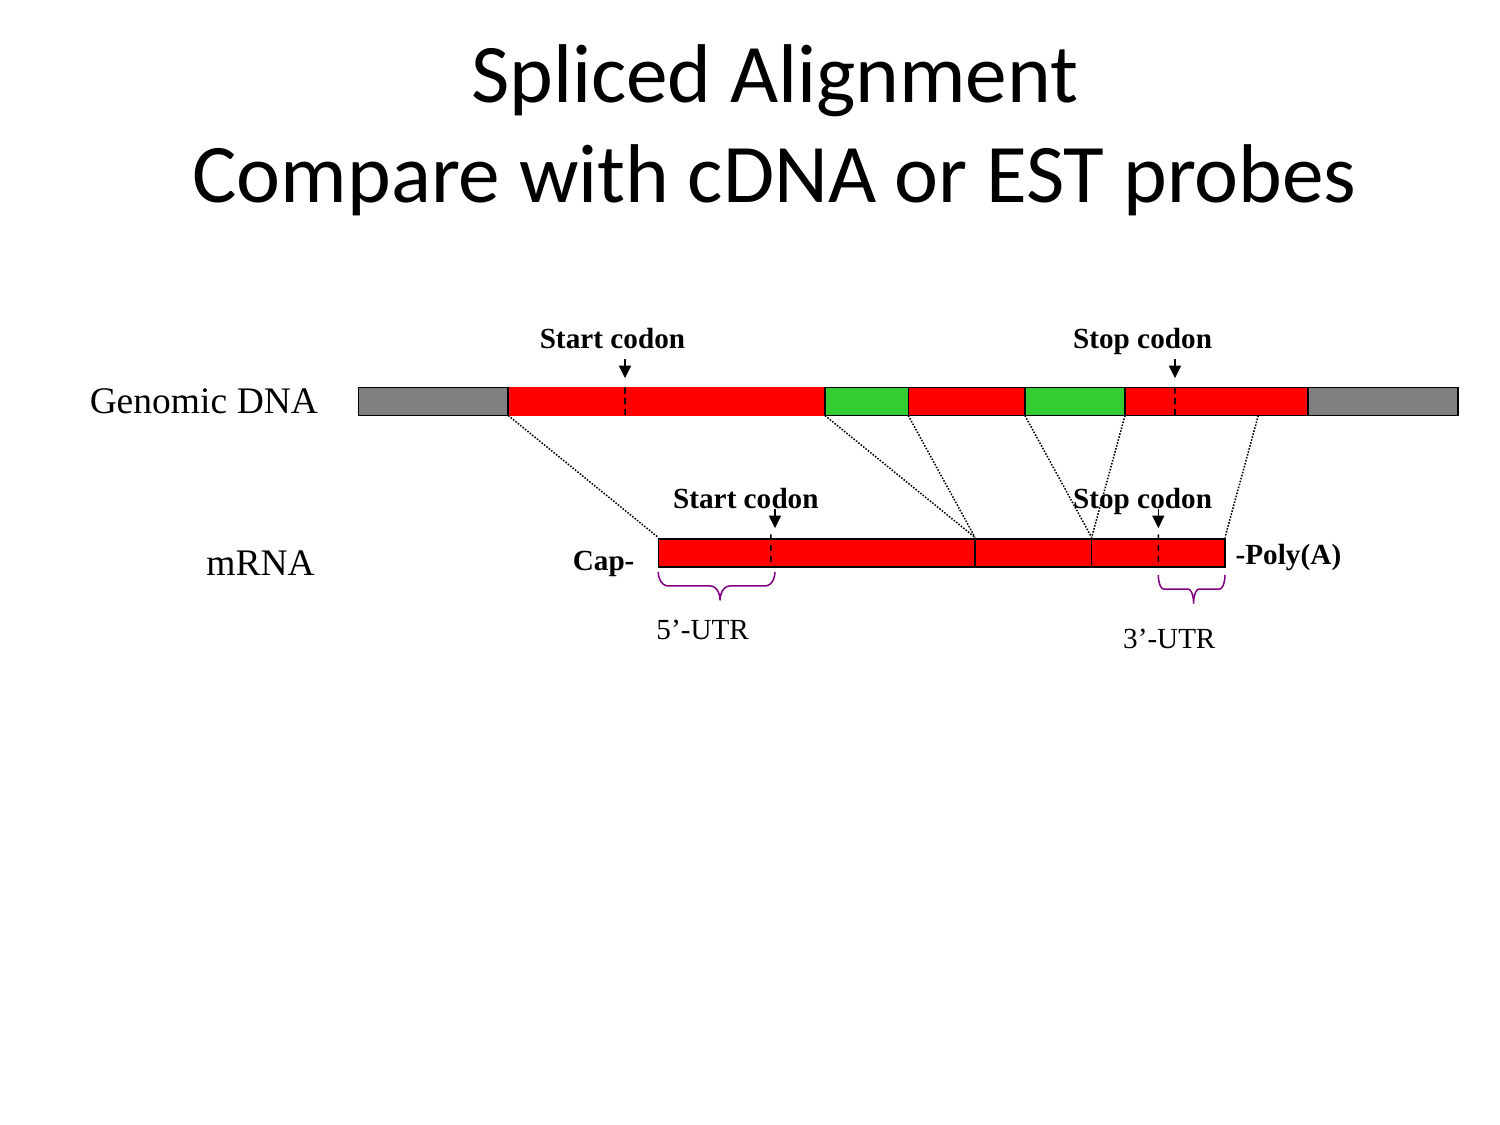

Spliced Alignment
Compare with cDNA or EST probes

Start codon
Stop codon
Genomic DNA

Start codon
Stop codon

-Poly(A)
mRNA
Cap-

5’-UTR
3’-UTR